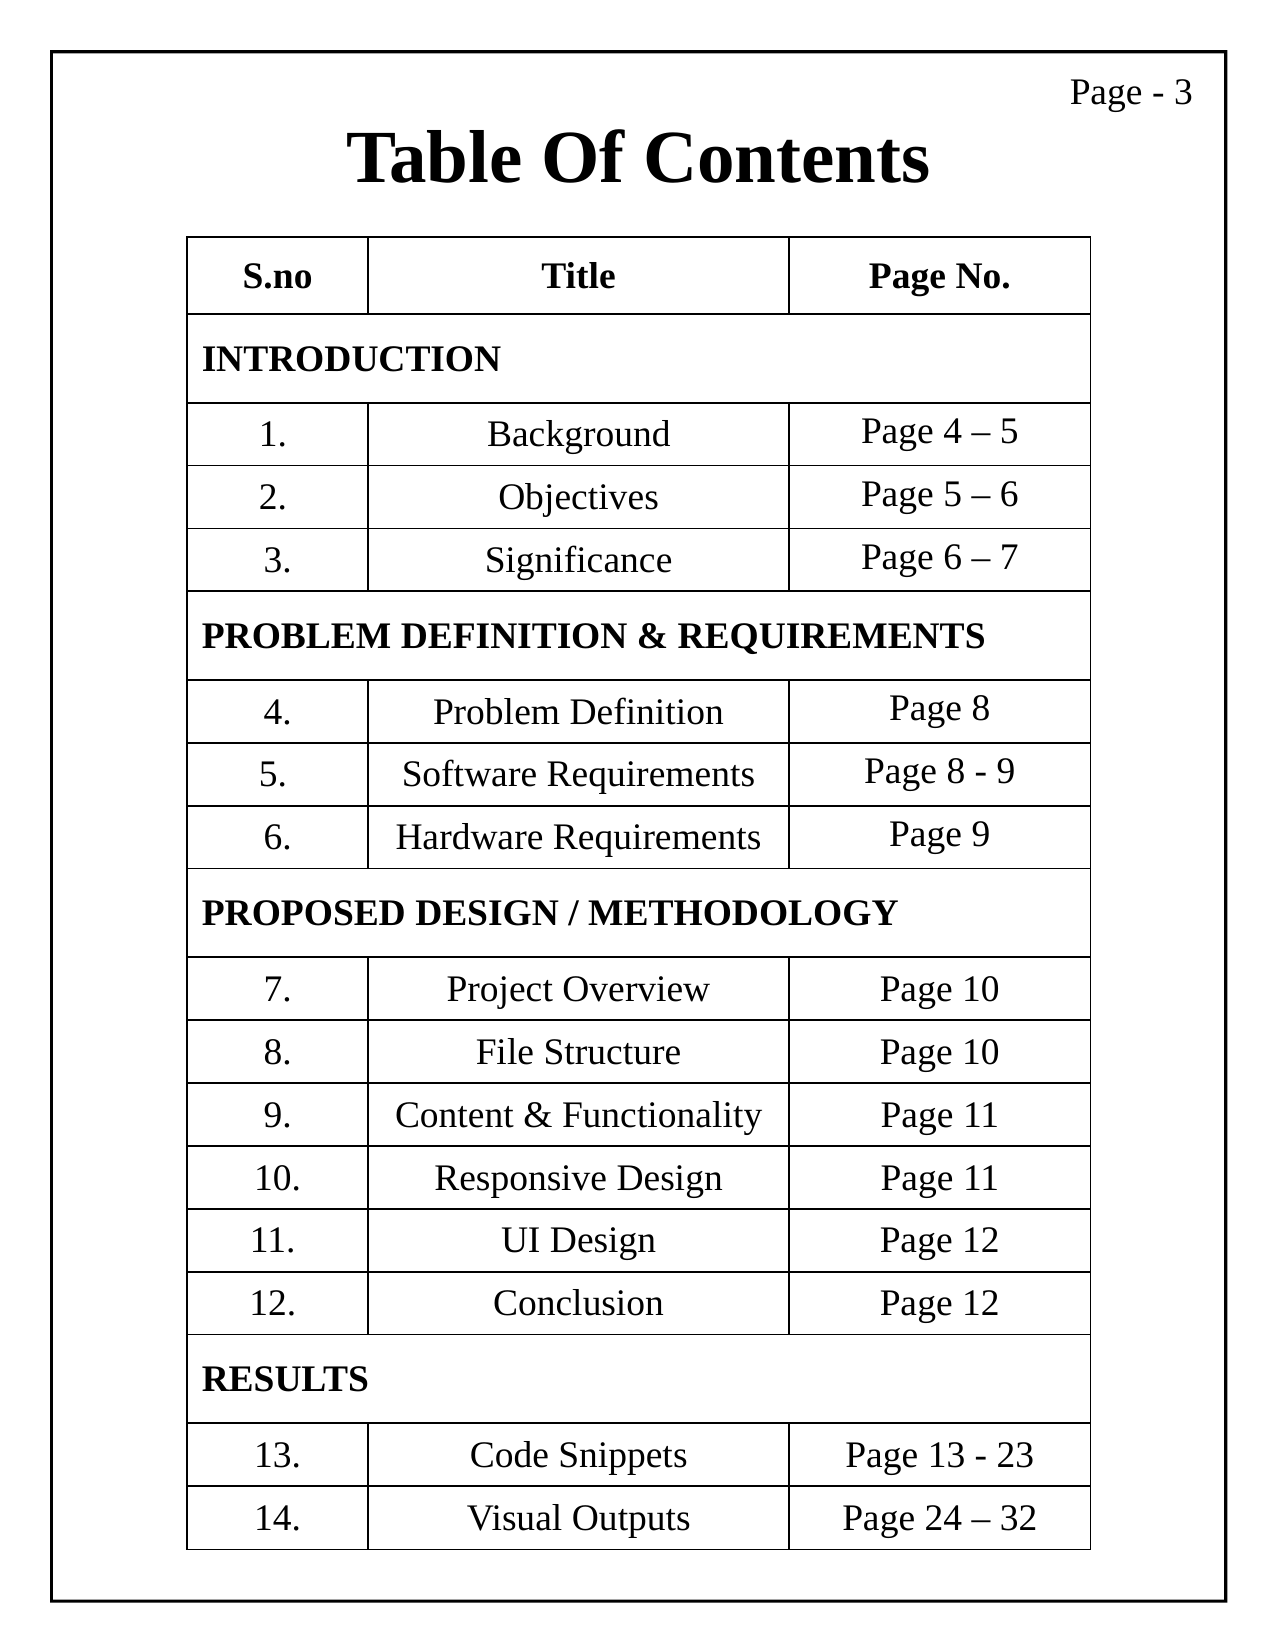

Page - 3
Table Of Contents
| S.no | Title | Page No. |
| --- | --- | --- |
| INTRODUCTION |  |  |
| 1. | Background | Page 4 – 5 |
| 2. | Objectives | Page 5 – 6 |
| 3. | Significance | Page 6 – 7 |
| PROBLEM DEFINITION & REQUIREMENTS |  |  |
| 4. | Problem Definition | Page 8 |
| 5. | Software Requirements | Page 8 - 9 |
| 6. | Hardware Requirements | Page 9 |
| PROPOSED DESIGN / METHODOLOGY |  |  |
| 7. | Project Overview | Page 10 |
| 8. | File Structure | Page 10 |
| 9. | Content & Functionality | Page 11 |
| 10. | Responsive Design | Page 11 |
| 11. | UI Design | Page 12 |
| 12. | Conclusion | Page 12 |
| RESULTS |  |  |
| 13. | Code Snippets | Page 13 - 23 |
| 14. | Visual Outputs | Page 24 – 32 |